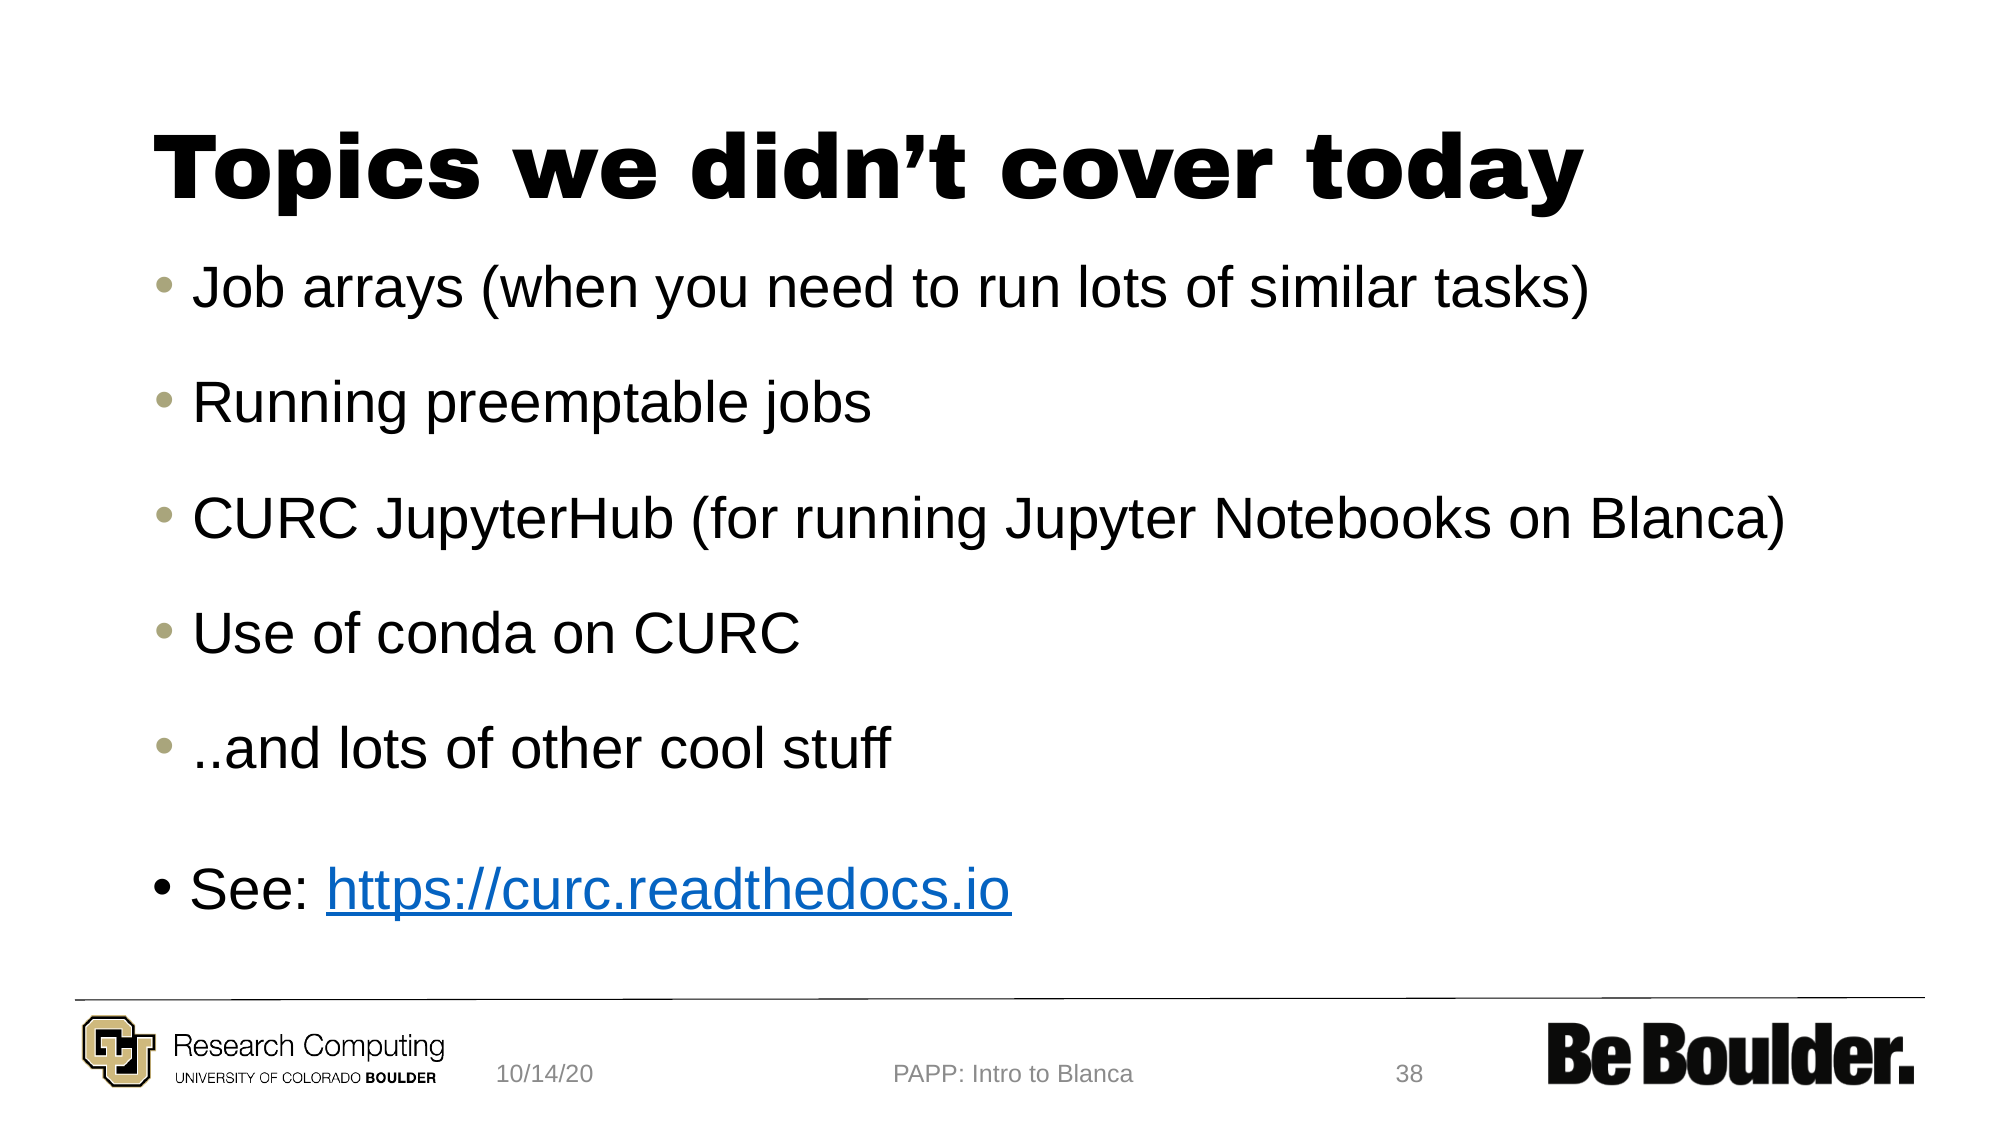

# Topics we didn’t cover today
Job arrays (when you need to run lots of similar tasks)

Running preemptable jobs

CURC JupyterHub (for running Jupyter Notebooks on Blanca)

Use of conda on CURC

..and lots of other cool stuff

See: https://curc.readthedocs.io
10/14/20
PAPP: Intro to Blanca
38